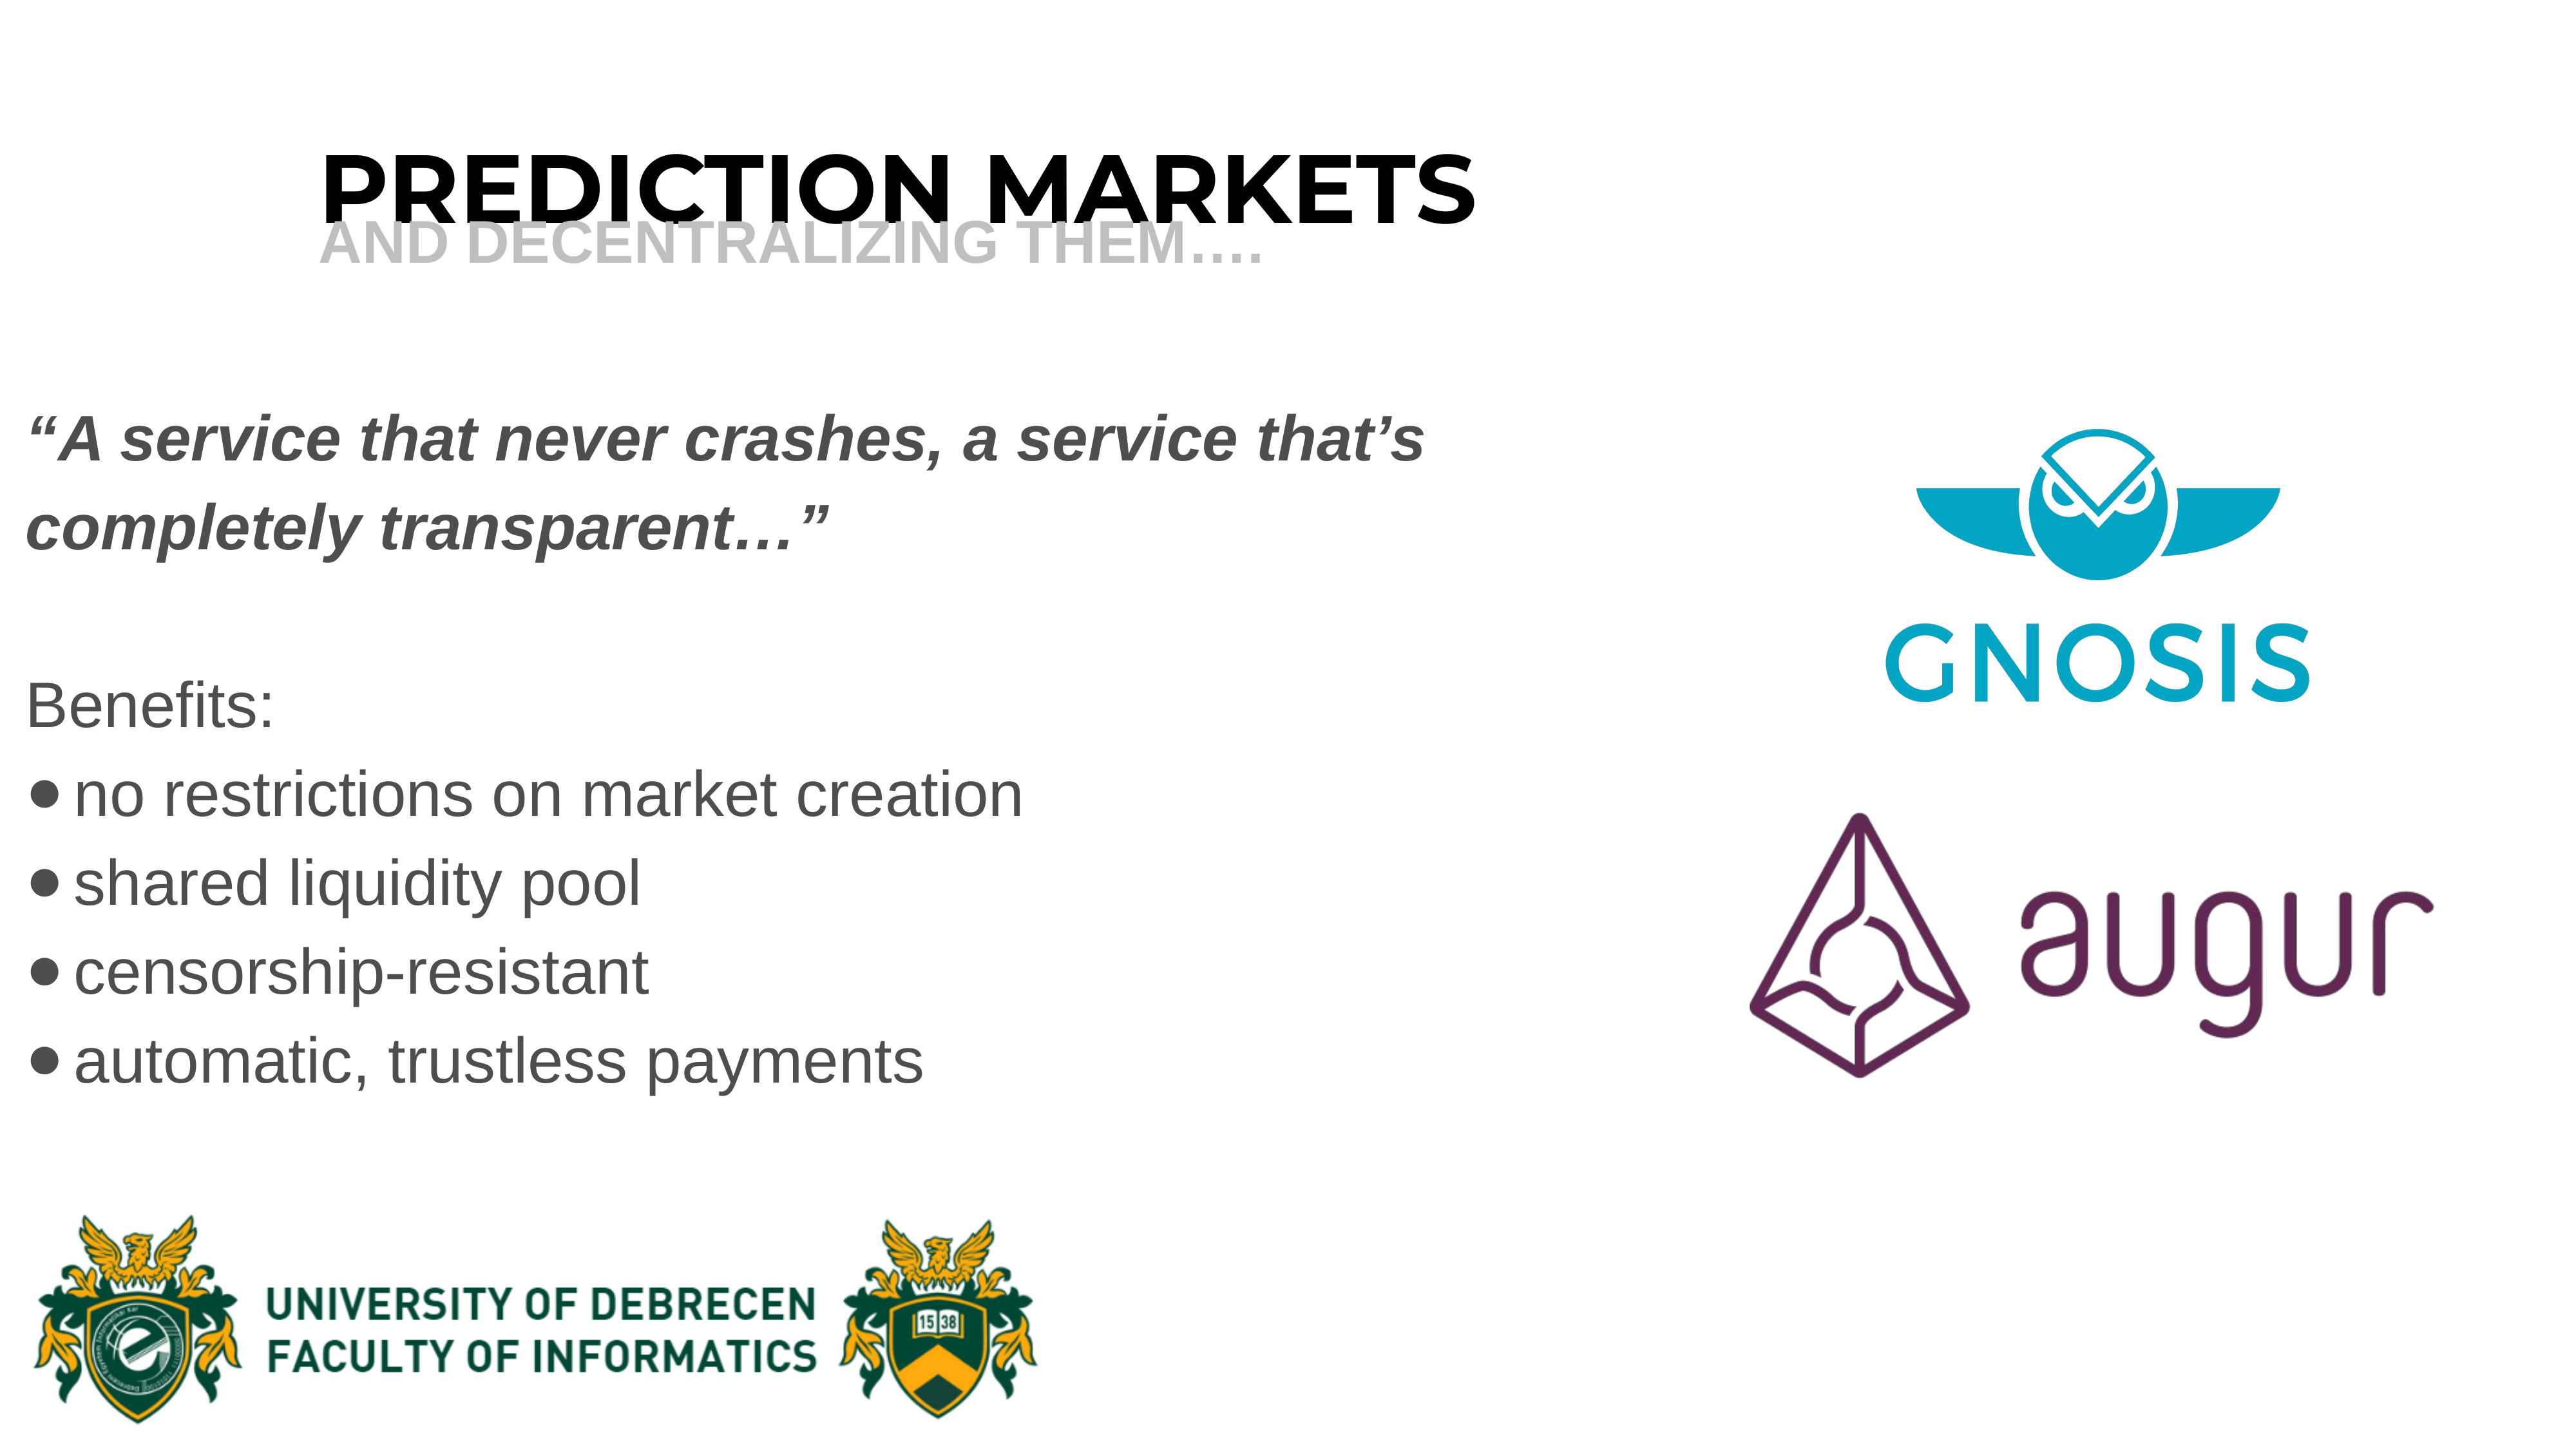

PREDICTION MARKETS
AND DECENTRALIZING THEM….

“A service that never crashes, a service that’s completely transparent…”

Benefits:
no restrictions on market creation
shared liquidity pool
censorship-resistant
automatic, trustless payments